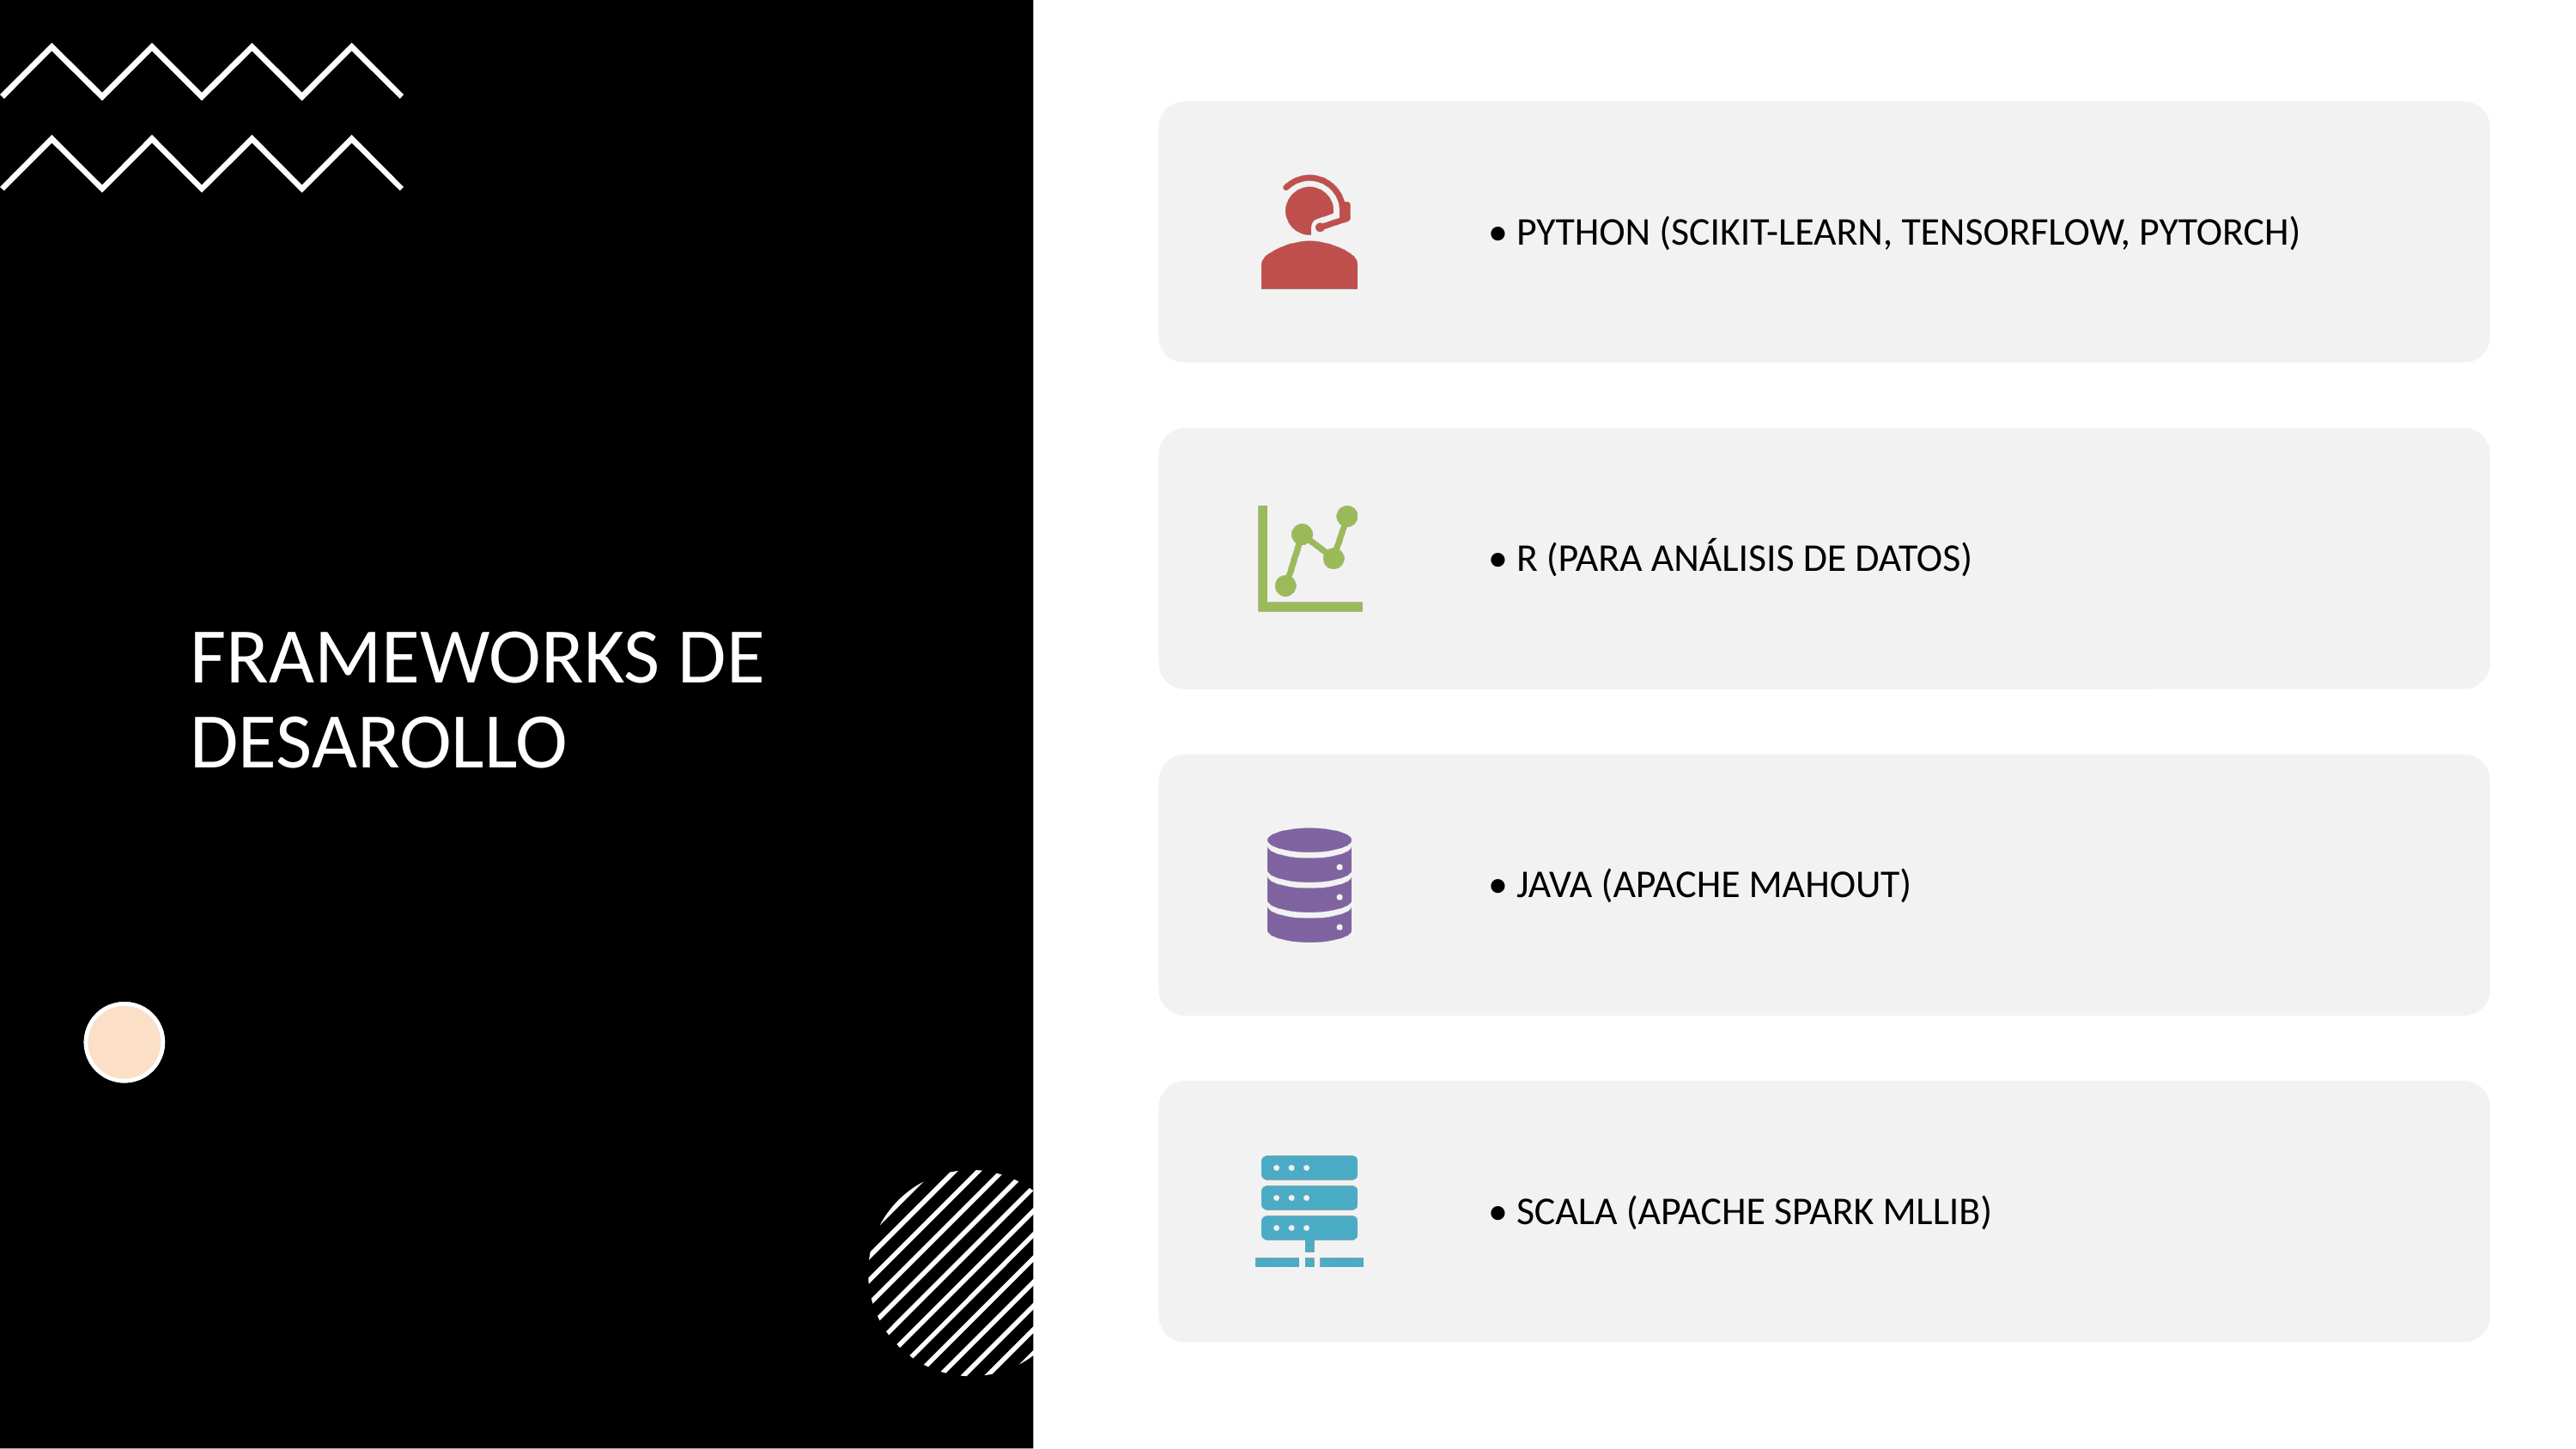

• PYTHON (SCIKIT-LEARN, TENSORFLOW, PYTORCH)
• R (PARA ANÁLISIS DE DATOS)
• JAVA (APACHE MAHOUT)
• SCALA (APACHE SPARK MLLIB)
FRAMEWORKS DE DESAROLLO